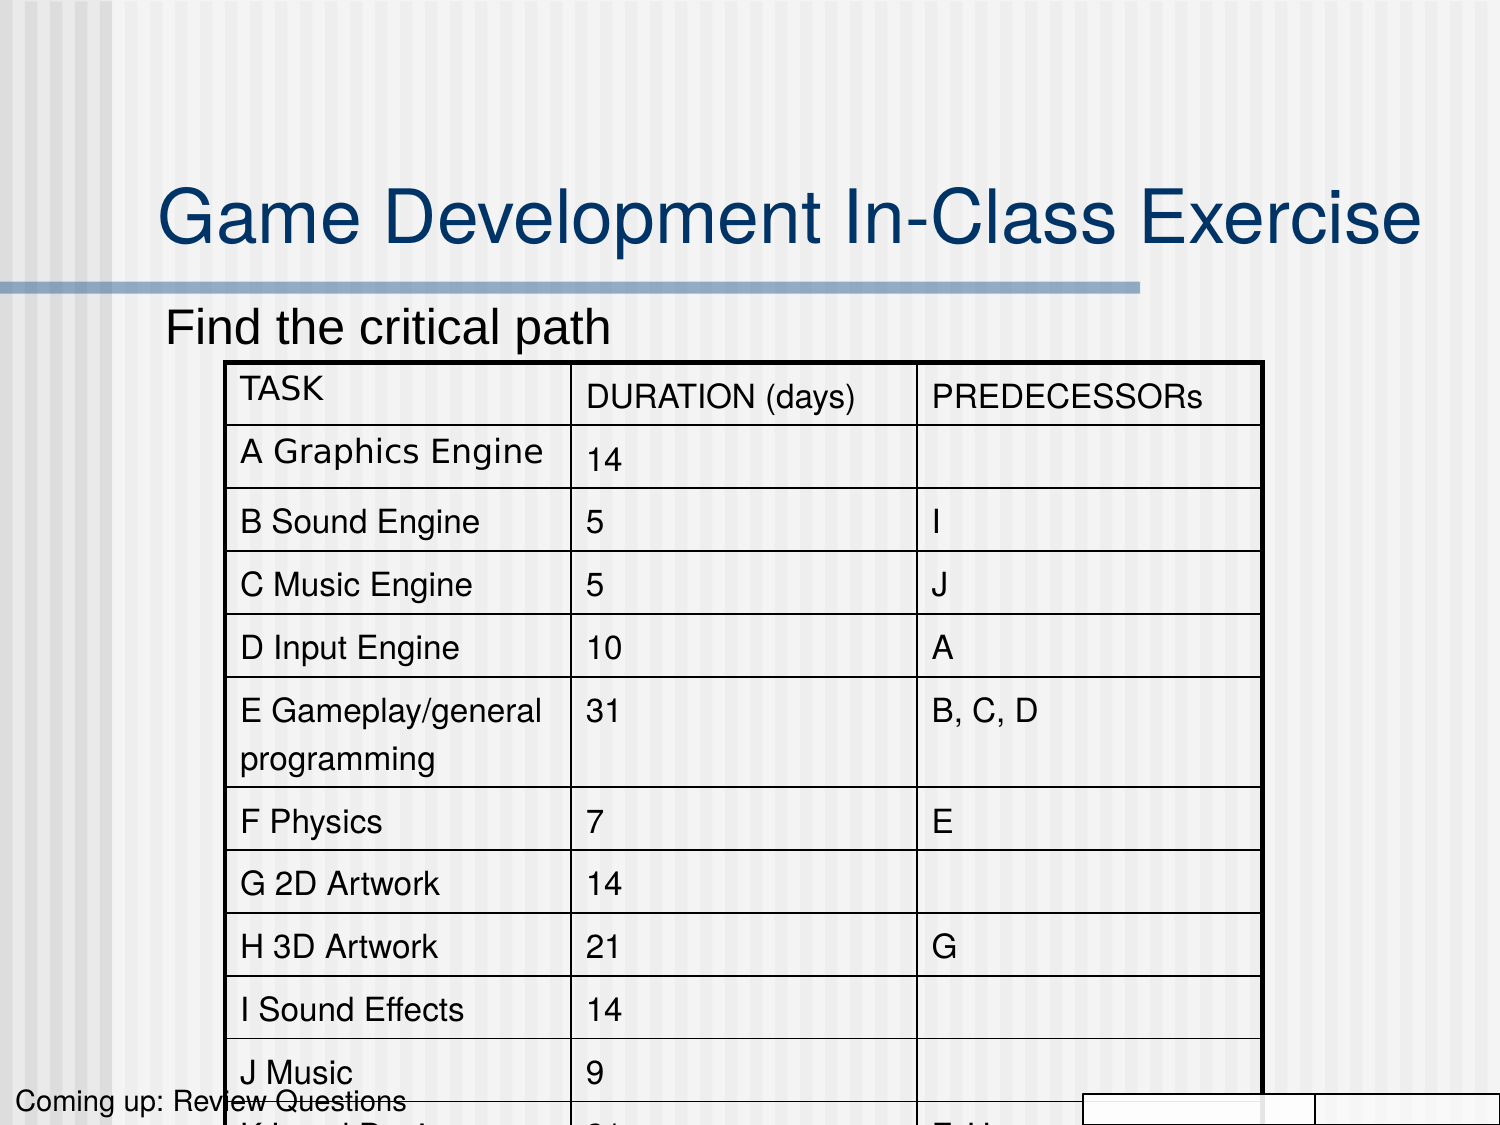

# Game Development In-Class Exercise
Find the critical path

| TASK | DURATION (days) | PREDECESSORs |
| --- | --- | --- |
| A Graphics Engine | 14 |  |
| B Sound Engine | 5 | I |
| C Music Engine | 5 | J |
| D Input Engine | 10 | A |
| E Gameplay/general programming | 31 | B, C, D |
| F Physics | 7 | E |
| G 2D Artwork | 14 |  |
| H 3D Artwork | 21 | G |
| I Sound Effects | 14 |  |
| J Music | 9 |  |
| K Level Design | 21 | F, H |
Coming up: Review Questions